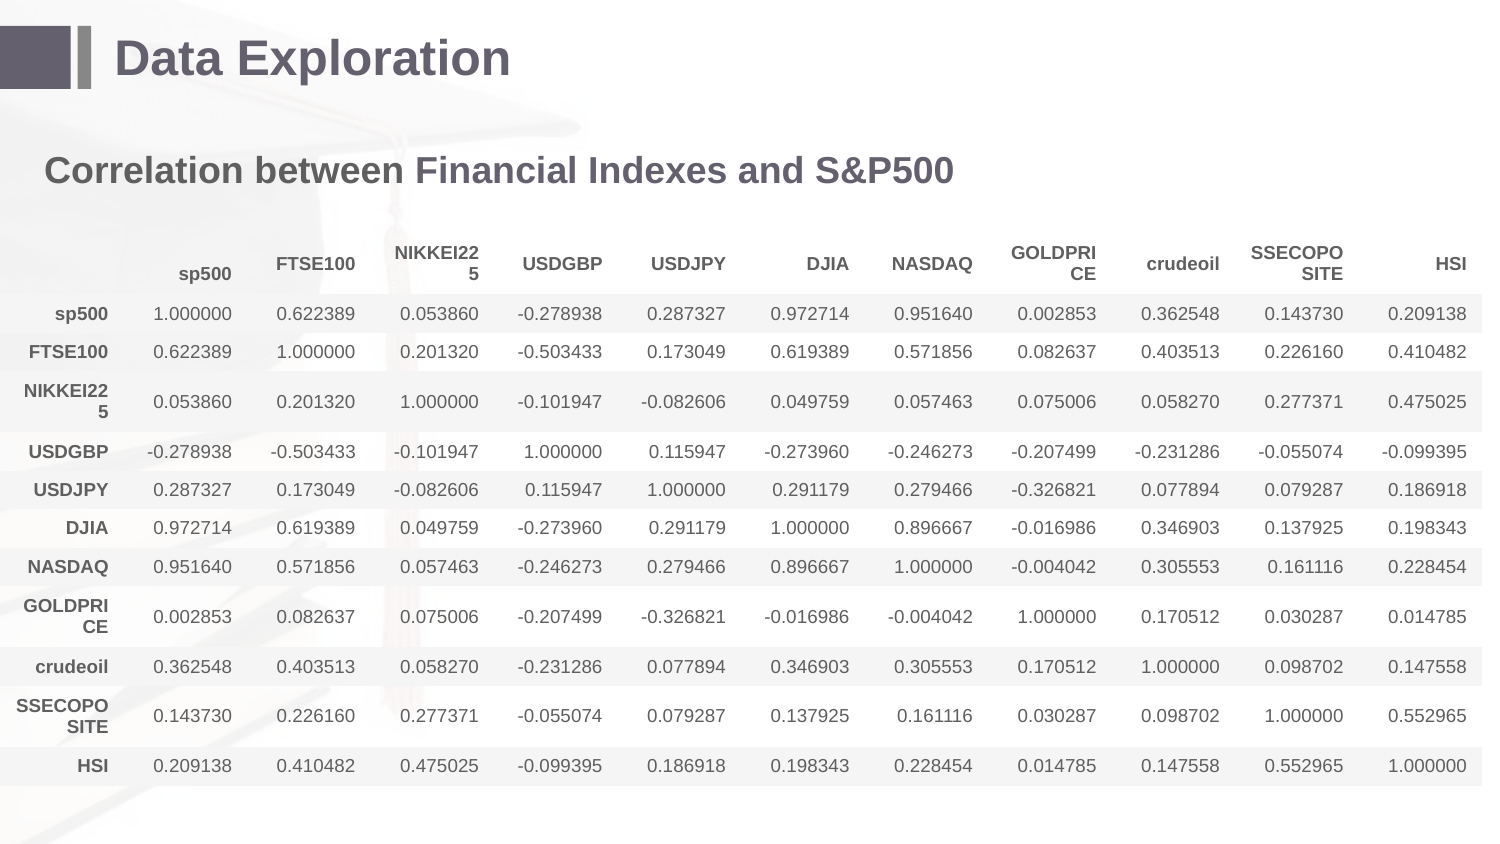

# Data Exploration
Correlation between Financial Indexes and S&P500
|  | sp500 | FTSE100 | NIKKEI225 | USDGBP | USDJPY | DJIA | NASDAQ | GOLDPRICE | crudeoil | SSECOPOSITE | HSI |
| --- | --- | --- | --- | --- | --- | --- | --- | --- | --- | --- | --- |
| sp500 | 1.000000 | 0.622389 | 0.053860 | -0.278938 | 0.287327 | 0.972714 | 0.951640 | 0.002853 | 0.362548 | 0.143730 | 0.209138 |
| FTSE100 | 0.622389 | 1.000000 | 0.201320 | -0.503433 | 0.173049 | 0.619389 | 0.571856 | 0.082637 | 0.403513 | 0.226160 | 0.410482 |
| NIKKEI225 | 0.053860 | 0.201320 | 1.000000 | -0.101947 | -0.082606 | 0.049759 | 0.057463 | 0.075006 | 0.058270 | 0.277371 | 0.475025 |
| USDGBP | -0.278938 | -0.503433 | -0.101947 | 1.000000 | 0.115947 | -0.273960 | -0.246273 | -0.207499 | -0.231286 | -0.055074 | -0.099395 |
| USDJPY | 0.287327 | 0.173049 | -0.082606 | 0.115947 | 1.000000 | 0.291179 | 0.279466 | -0.326821 | 0.077894 | 0.079287 | 0.186918 |
| DJIA | 0.972714 | 0.619389 | 0.049759 | -0.273960 | 0.291179 | 1.000000 | 0.896667 | -0.016986 | 0.346903 | 0.137925 | 0.198343 |
| NASDAQ | 0.951640 | 0.571856 | 0.057463 | -0.246273 | 0.279466 | 0.896667 | 1.000000 | -0.004042 | 0.305553 | 0.161116 | 0.228454 |
| GOLDPRICE | 0.002853 | 0.082637 | 0.075006 | -0.207499 | -0.326821 | -0.016986 | -0.004042 | 1.000000 | 0.170512 | 0.030287 | 0.014785 |
| crudeoil | 0.362548 | 0.403513 | 0.058270 | -0.231286 | 0.077894 | 0.346903 | 0.305553 | 0.170512 | 1.000000 | 0.098702 | 0.147558 |
| SSECOPOSITE | 0.143730 | 0.226160 | 0.277371 | -0.055074 | 0.079287 | 0.137925 | 0.161116 | 0.030287 | 0.098702 | 1.000000 | 0.552965 |
| HSI | 0.209138 | 0.410482 | 0.475025 | -0.099395 | 0.186918 | 0.198343 | 0.228454 | 0.014785 | 0.147558 | 0.552965 | 1.000000 |